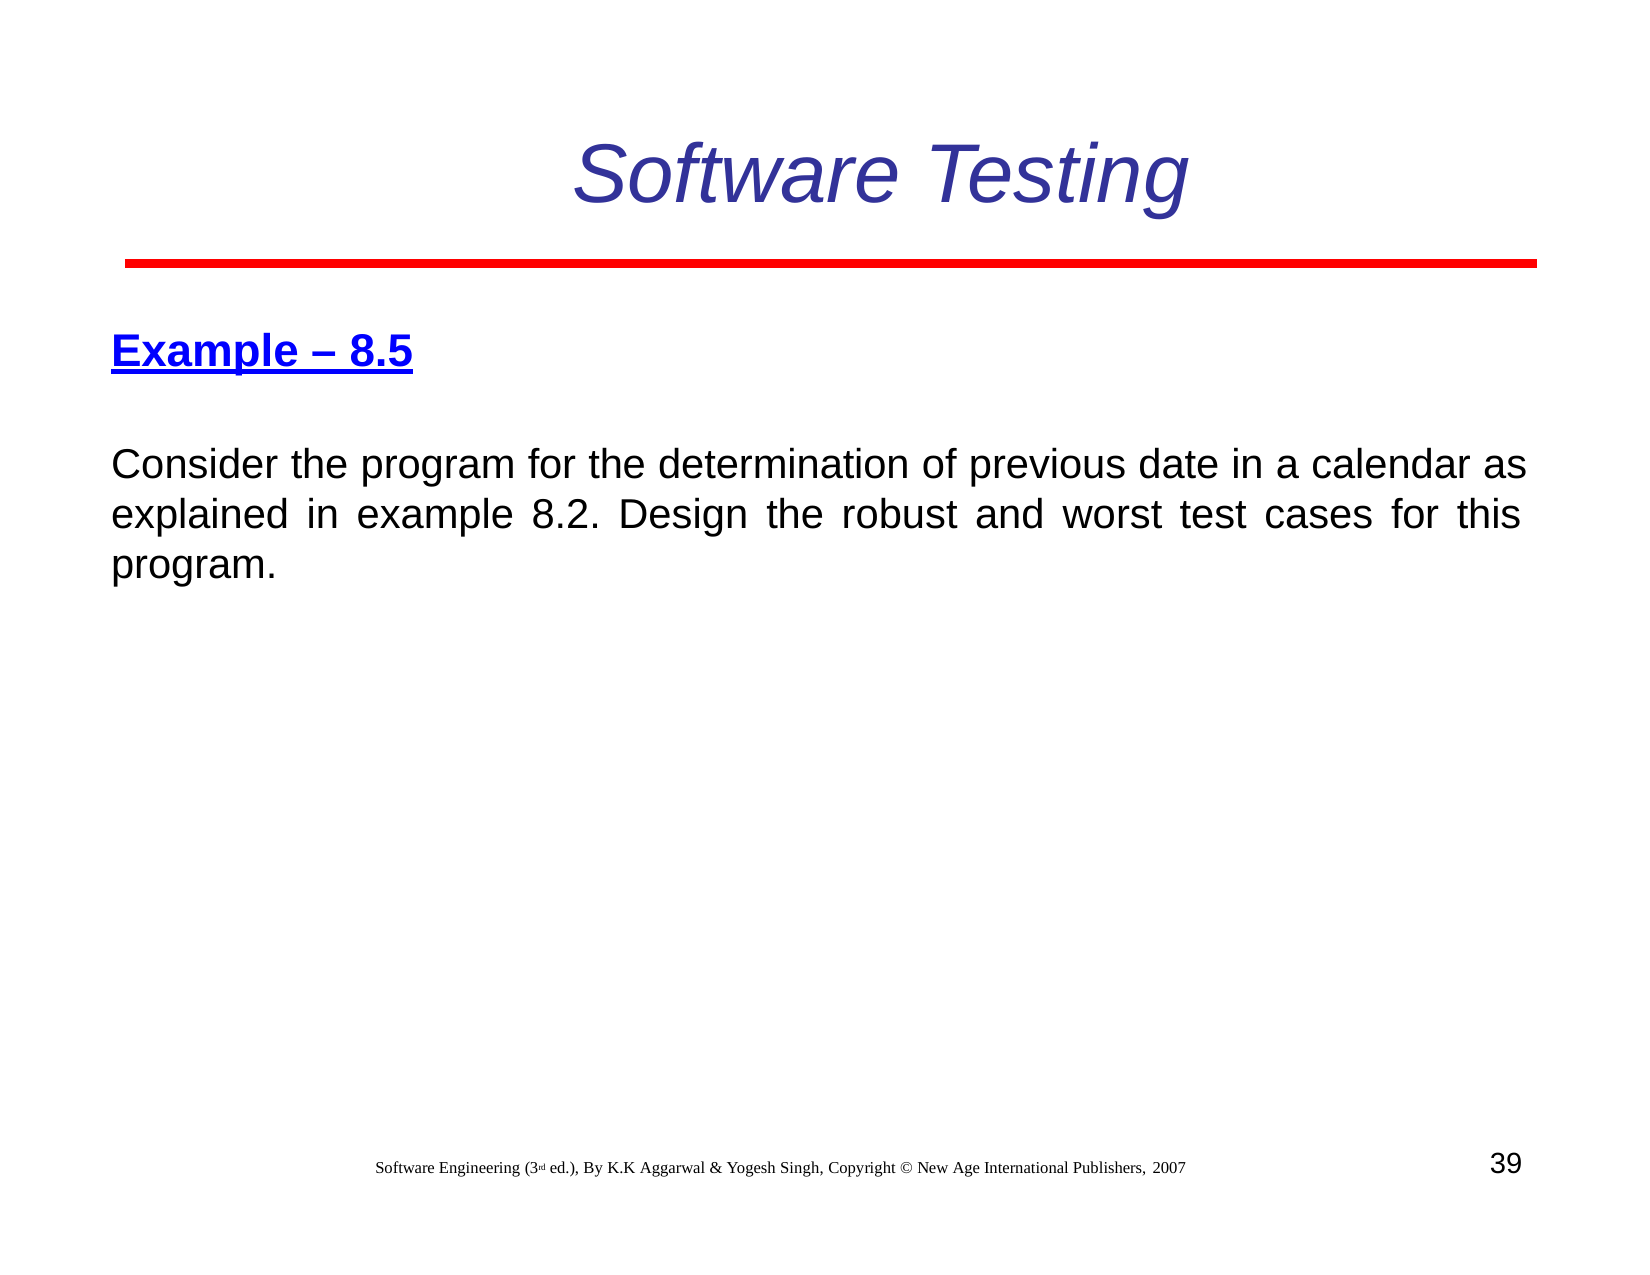

# Software Testing

Example – 8.5

Consider the program for the determination of previous date in a calendar as  explained in example 8.2. Design the robust and worst test cases for this  program.
39
Software Engineering (3rd  ed.), By K.K Aggarwal & Yogesh Singh, Copyright © New Age International Publishers, 2007